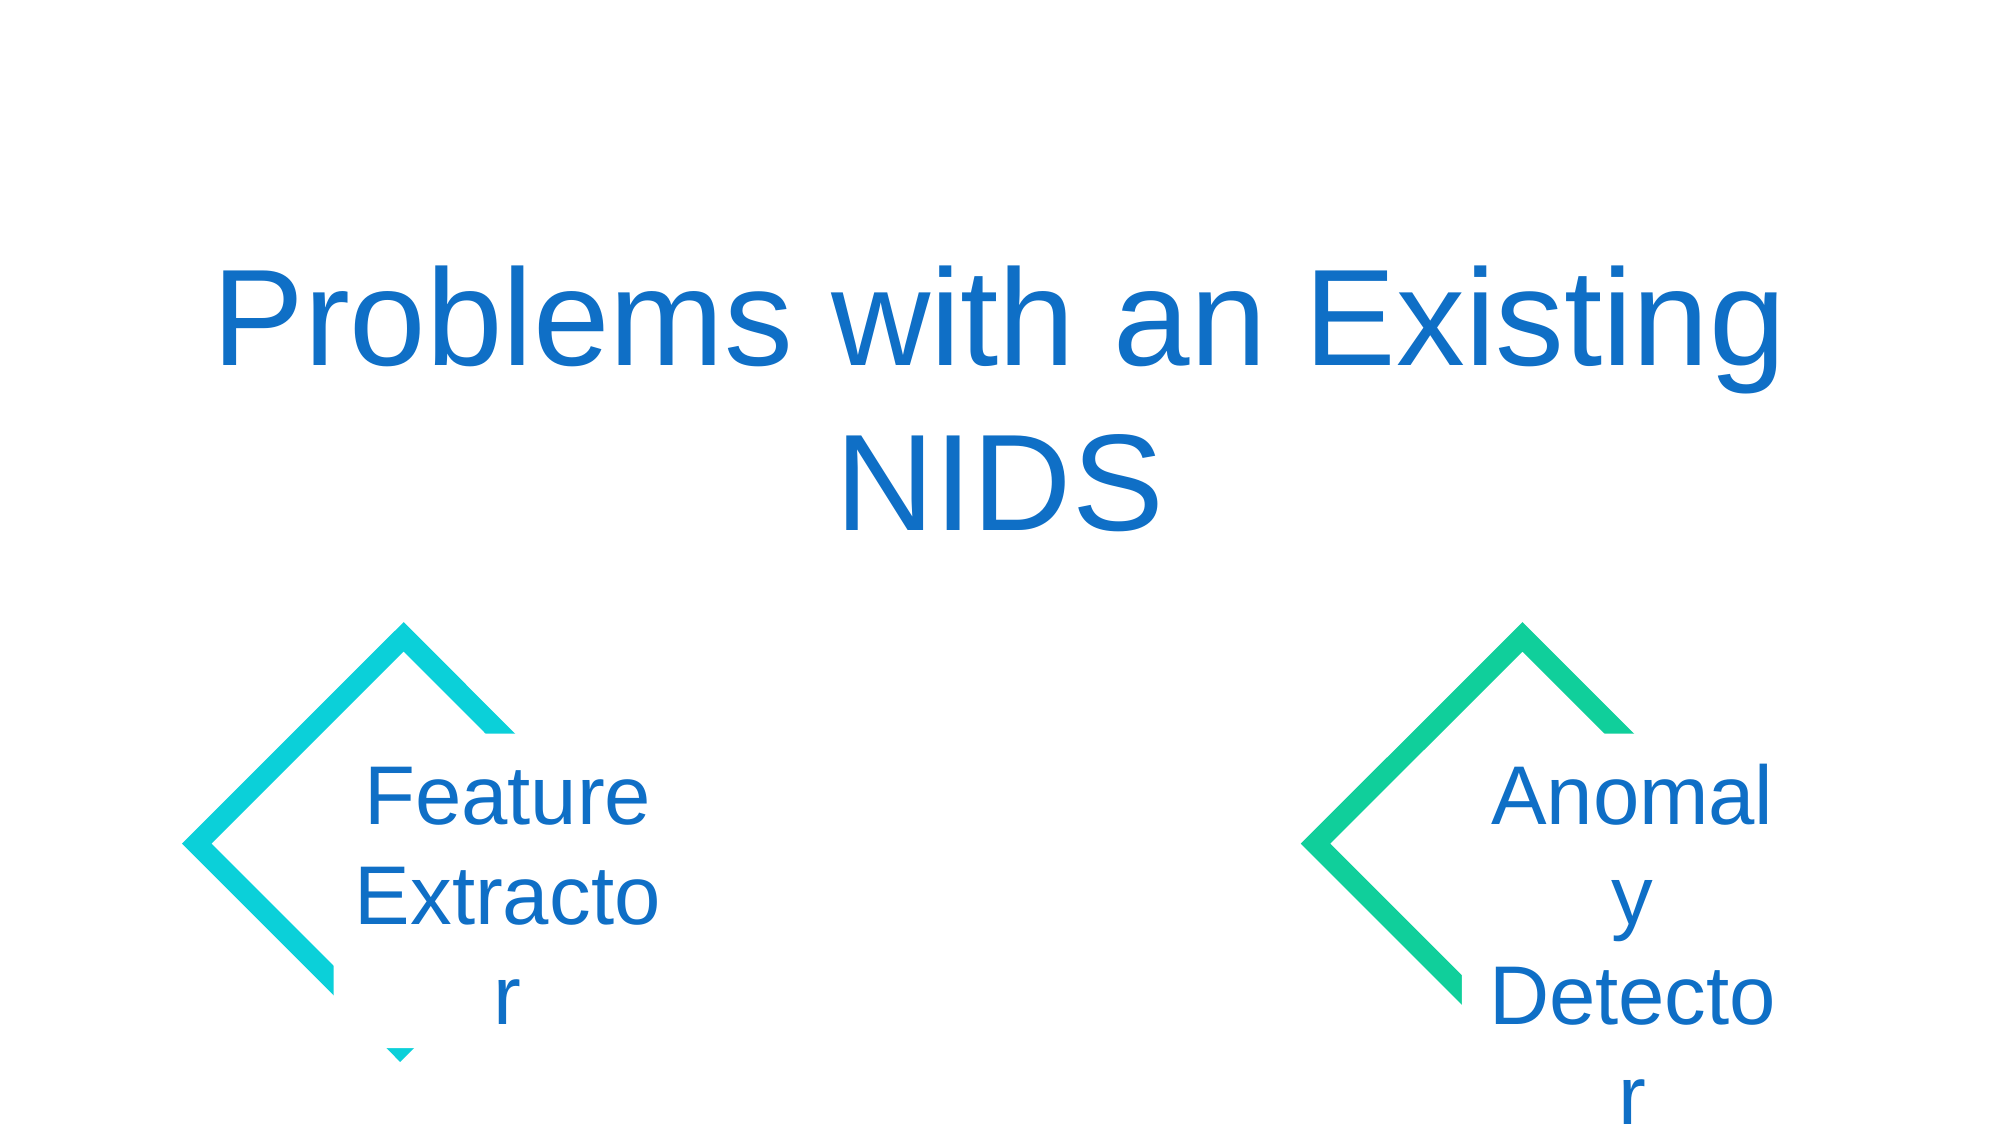

Problems with an Existing NIDS

Anomaly Detector
Feature Extractor